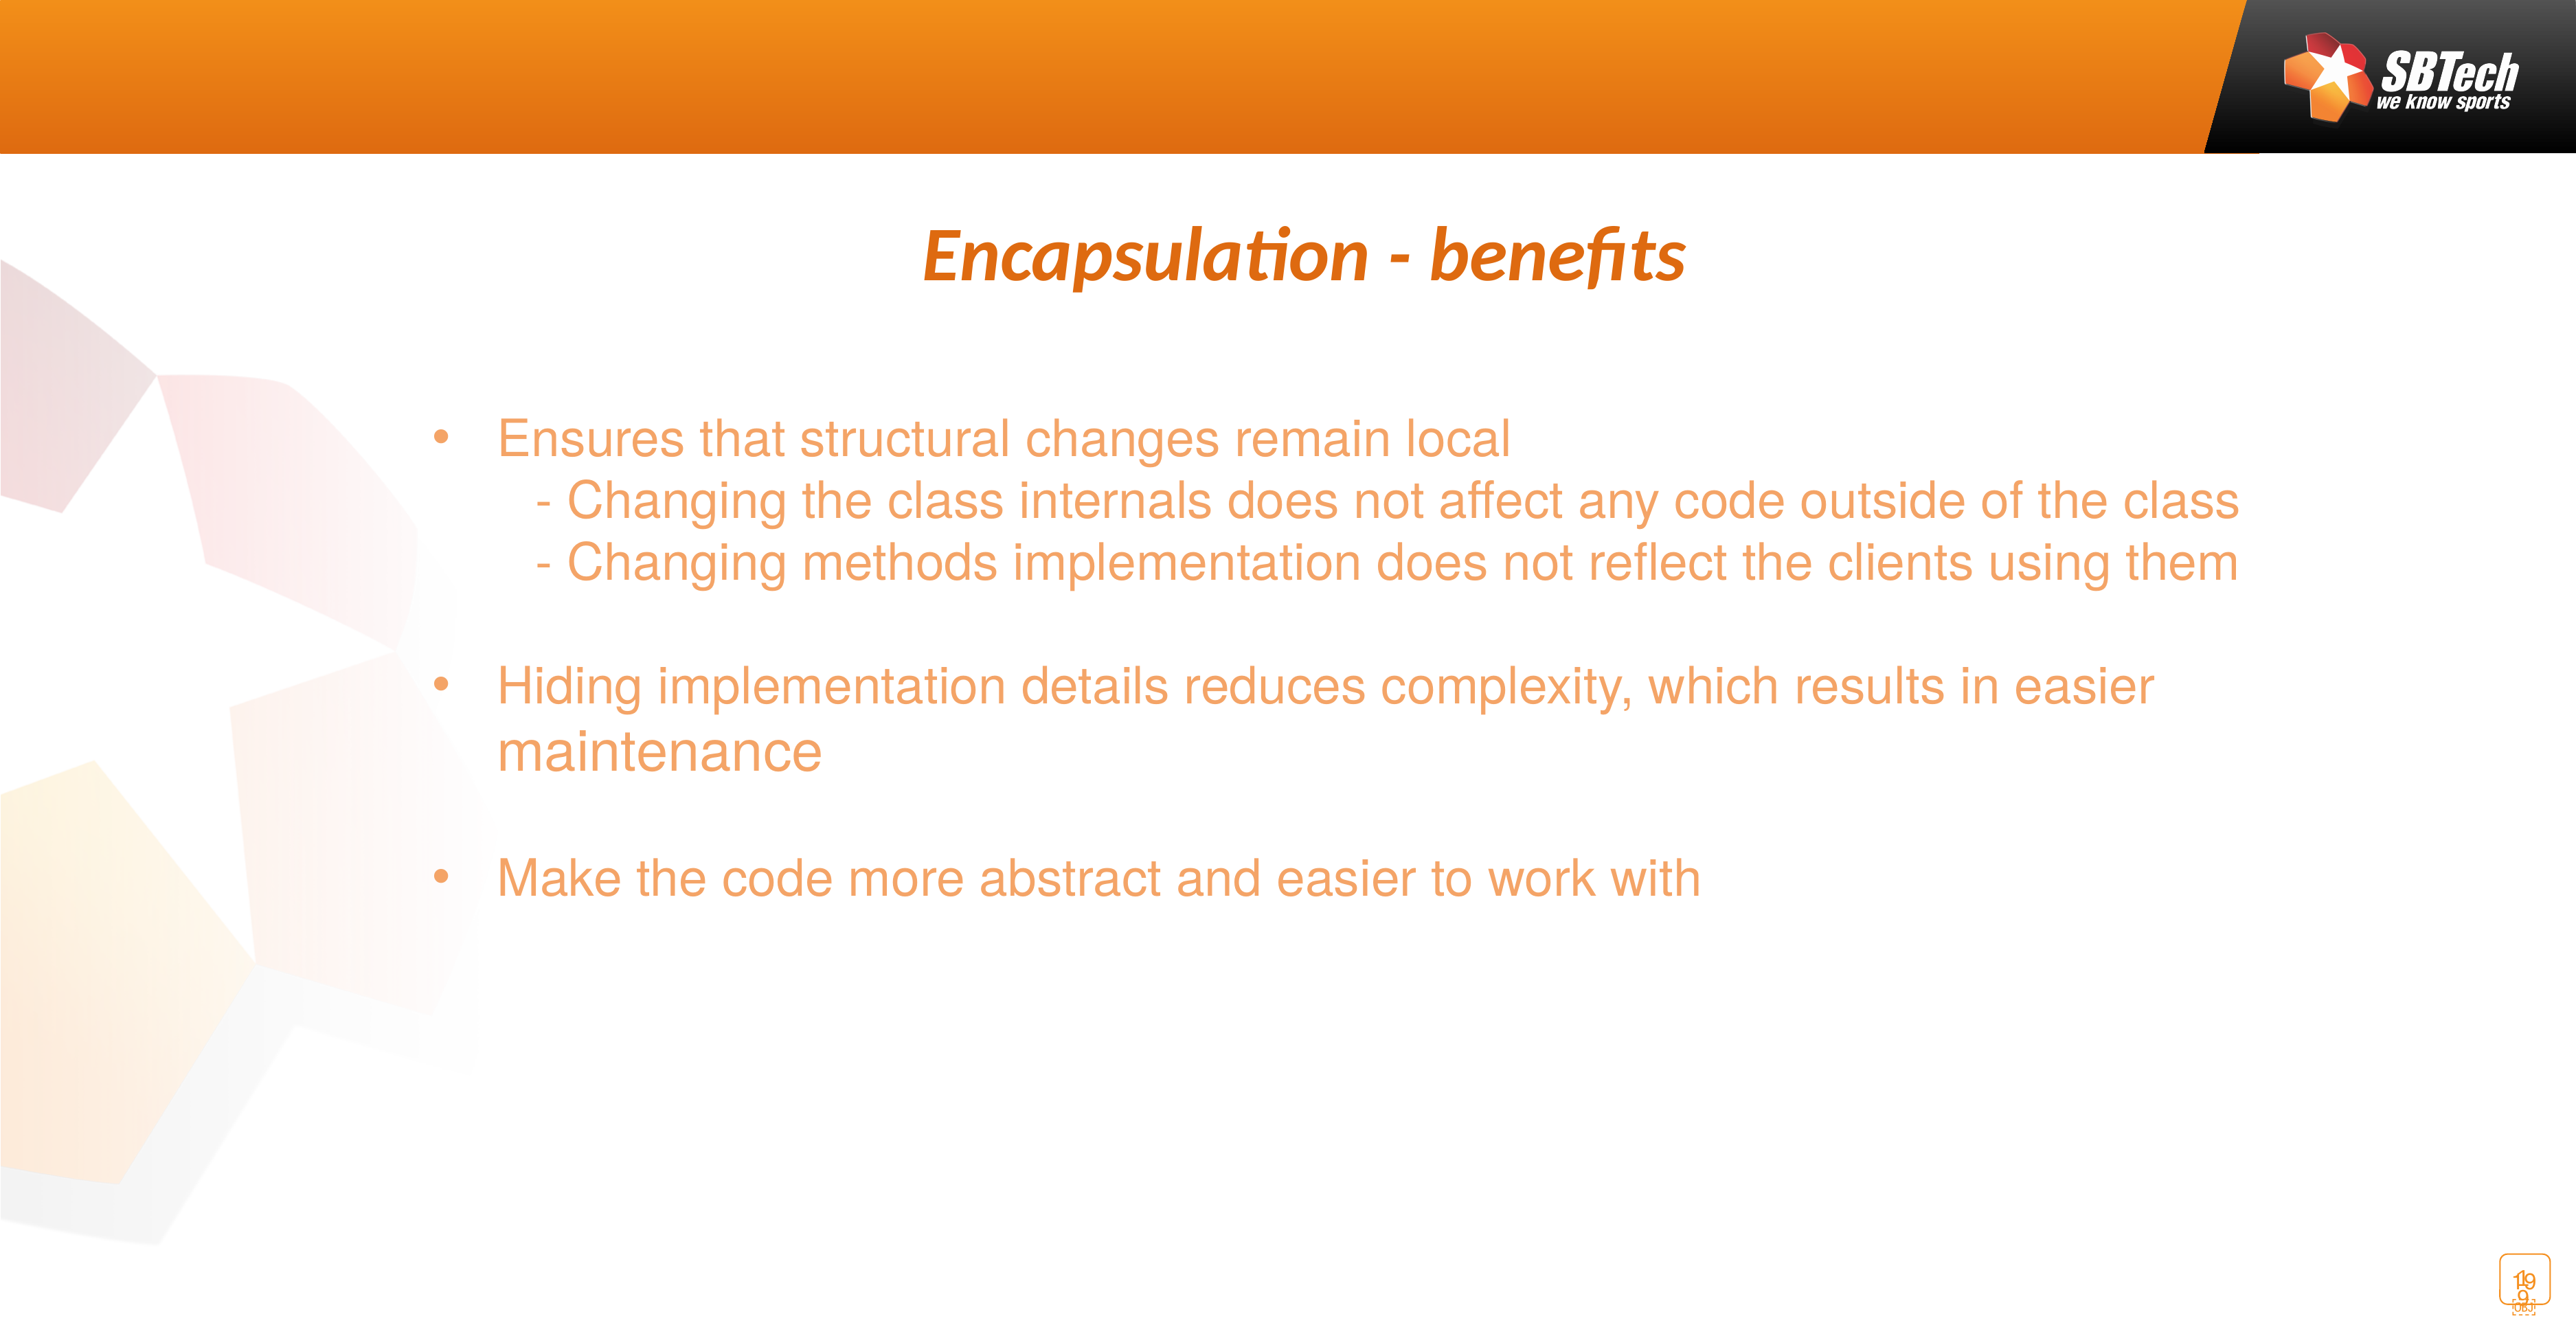

Encapsulation - benefits

Ensures that structural changes remain local
	- Changing the class internals does not affect any code outside of the class
	- Changing methods implementation does not reflect the clients using them

Hiding implementation details reduces complexity, which results in easier maintenance

Make the code more abstract and easier to work with

19